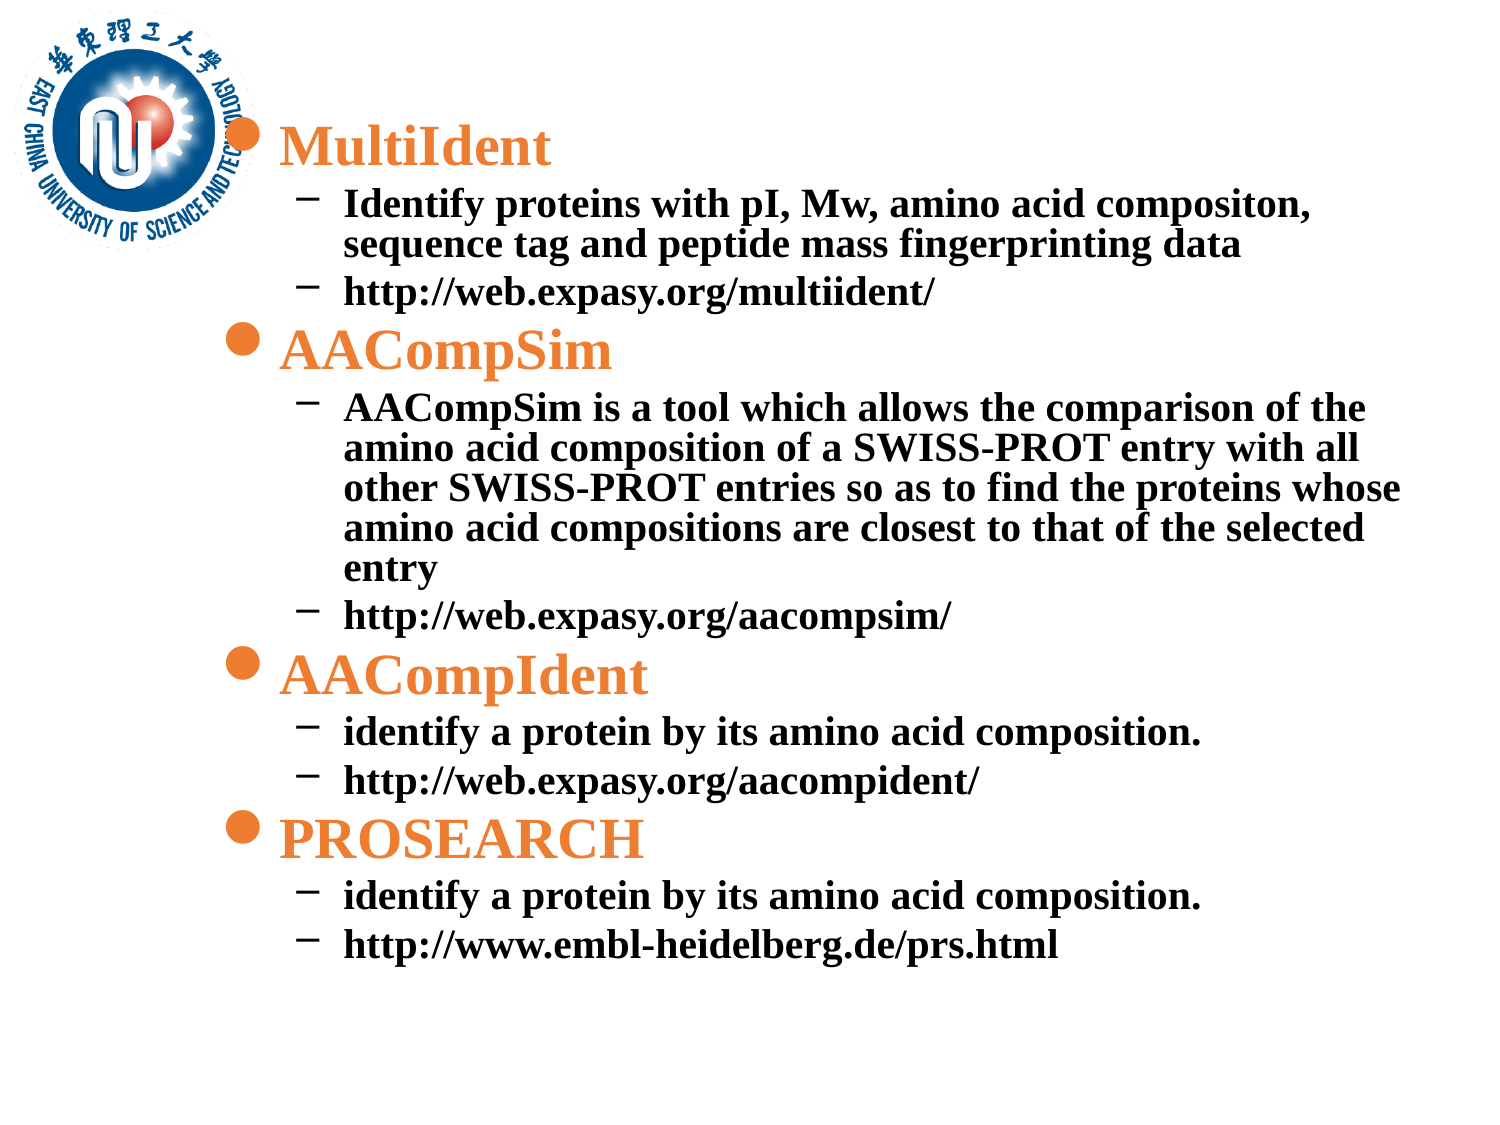

MultiIdent
Identify proteins with pI, Mw, amino acid compositon, sequence tag and peptide mass fingerprinting data
http://web.expasy.org/multiident/
AACompSim
AACompSim is a tool which allows the comparison of the amino acid composition of a SWISS-PROT entry with all other SWISS-PROT entries so as to find the proteins whose amino acid compositions are closest to that of the selected entry
http://web.expasy.org/aacompsim/
AACompIdent
identify a protein by its amino acid composition.
http://web.expasy.org/aacompident/
PROSEARCH
identify a protein by its amino acid composition.
http://www.embl-heidelberg.de/prs.html